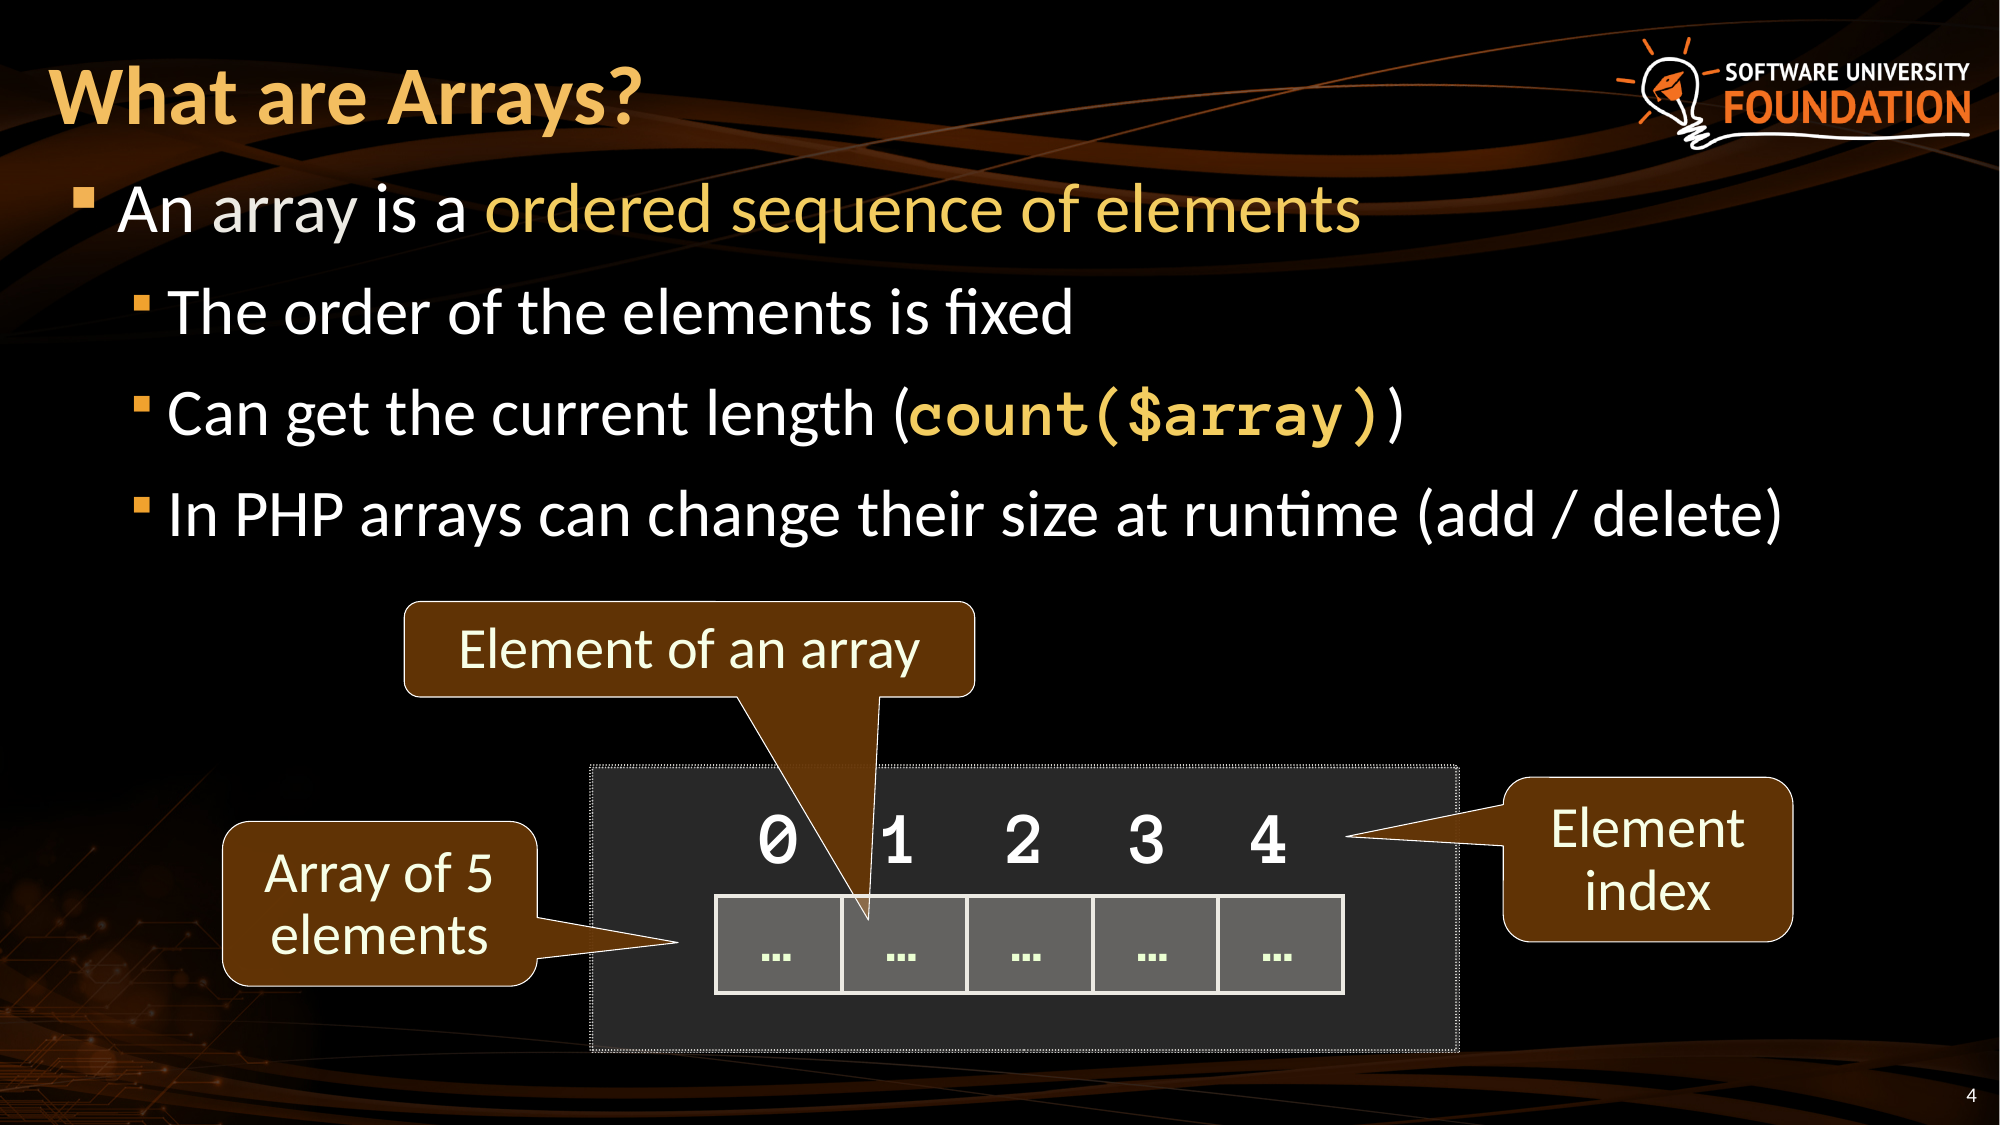

# What are Arrays?
An array is a ordered sequence of elements
The order of the elements is fixed
Can get the current length (count($array))
In PHP arrays can change their size at runtime (add / delete)
Element of an array

Element index
0  1  2  3  4
Array of 5 elements
| … | … | … | … | … |
| --- | --- | --- | --- | --- |
4